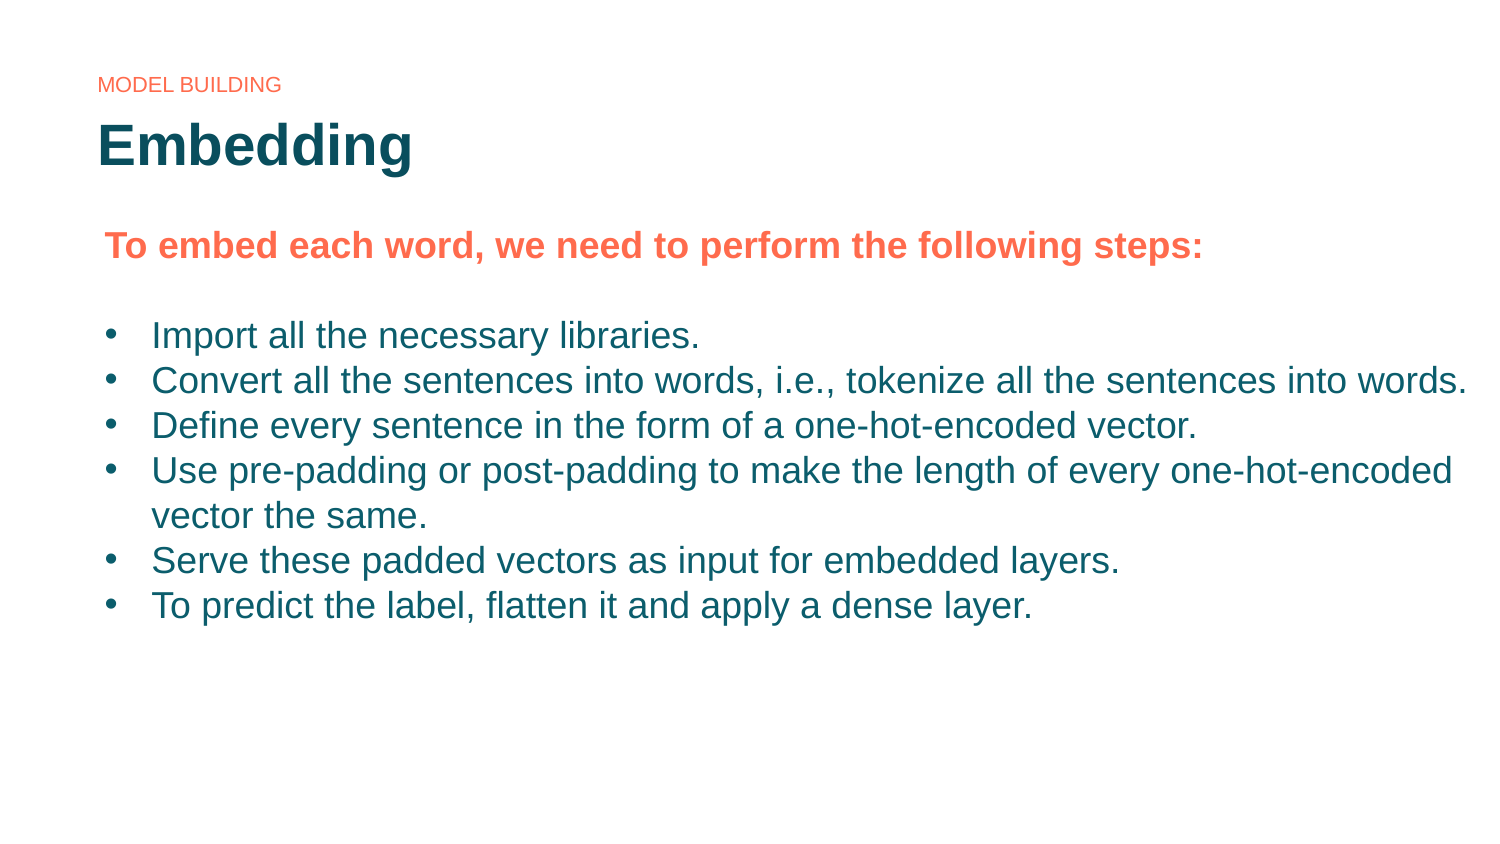

Model building
# Embedding
To embed each word, we need to perform the following steps:

Import all the necessary libraries.
Convert all the sentences into words, i.e., tokenize all the sentences into words.
Define every sentence in the form of a one-hot-encoded vector.
Use pre-padding or post-padding to make the length of every one-hot-encoded vector the same.
Serve these padded vectors as input for embedded layers.
To predict the label, flatten it and apply a dense layer.